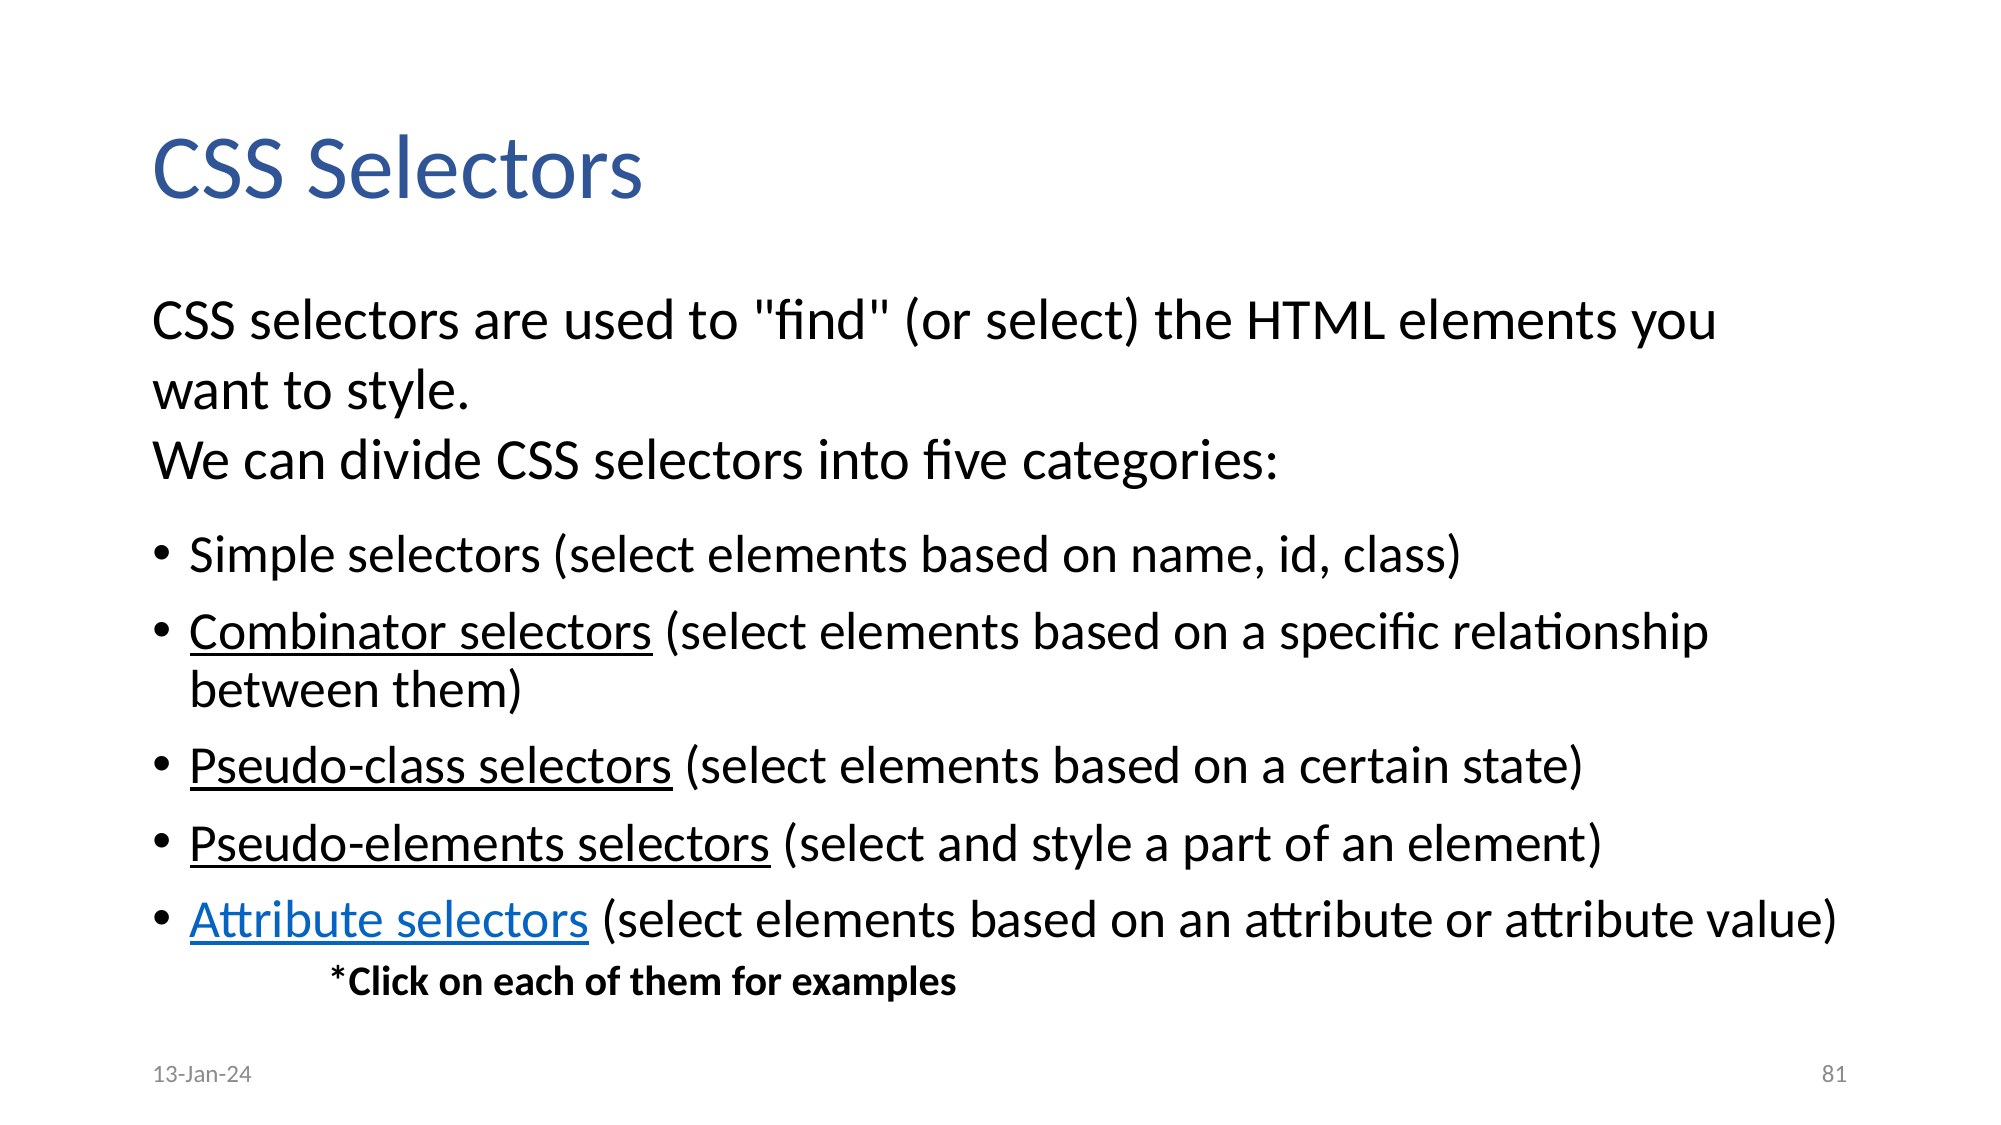

# CSS Selectors
CSS selectors are used to "find" (or select) the HTML elements you want to style.
We can divide CSS selectors into five categories:

Simple selectors (select elements based on name, id, class)
Combinator selectors (select elements based on a specific relationship between them)
Pseudo-class selectors (select elements based on a certain state)
Pseudo-elements selectors (select and style a part of an element)
Attribute selectors (select elements based on an attribute or attribute value)
			*Click on each of them for examples
13-Jan-24
81